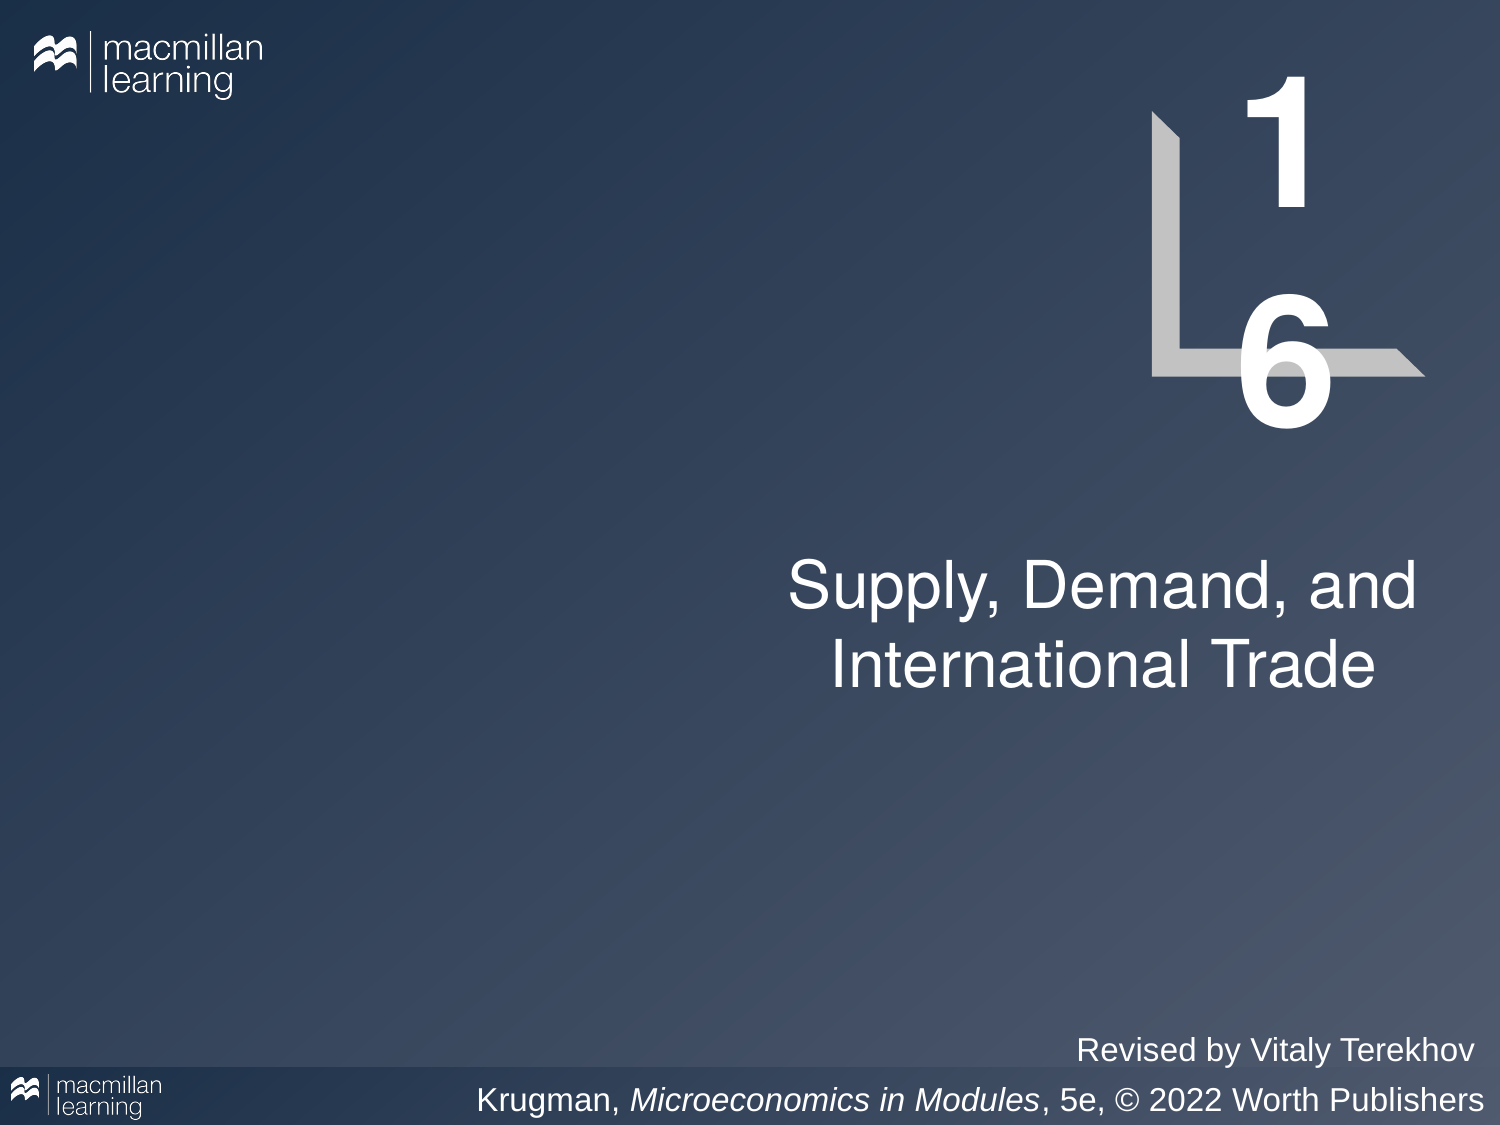

16
# Supply, Demand, and International Trade